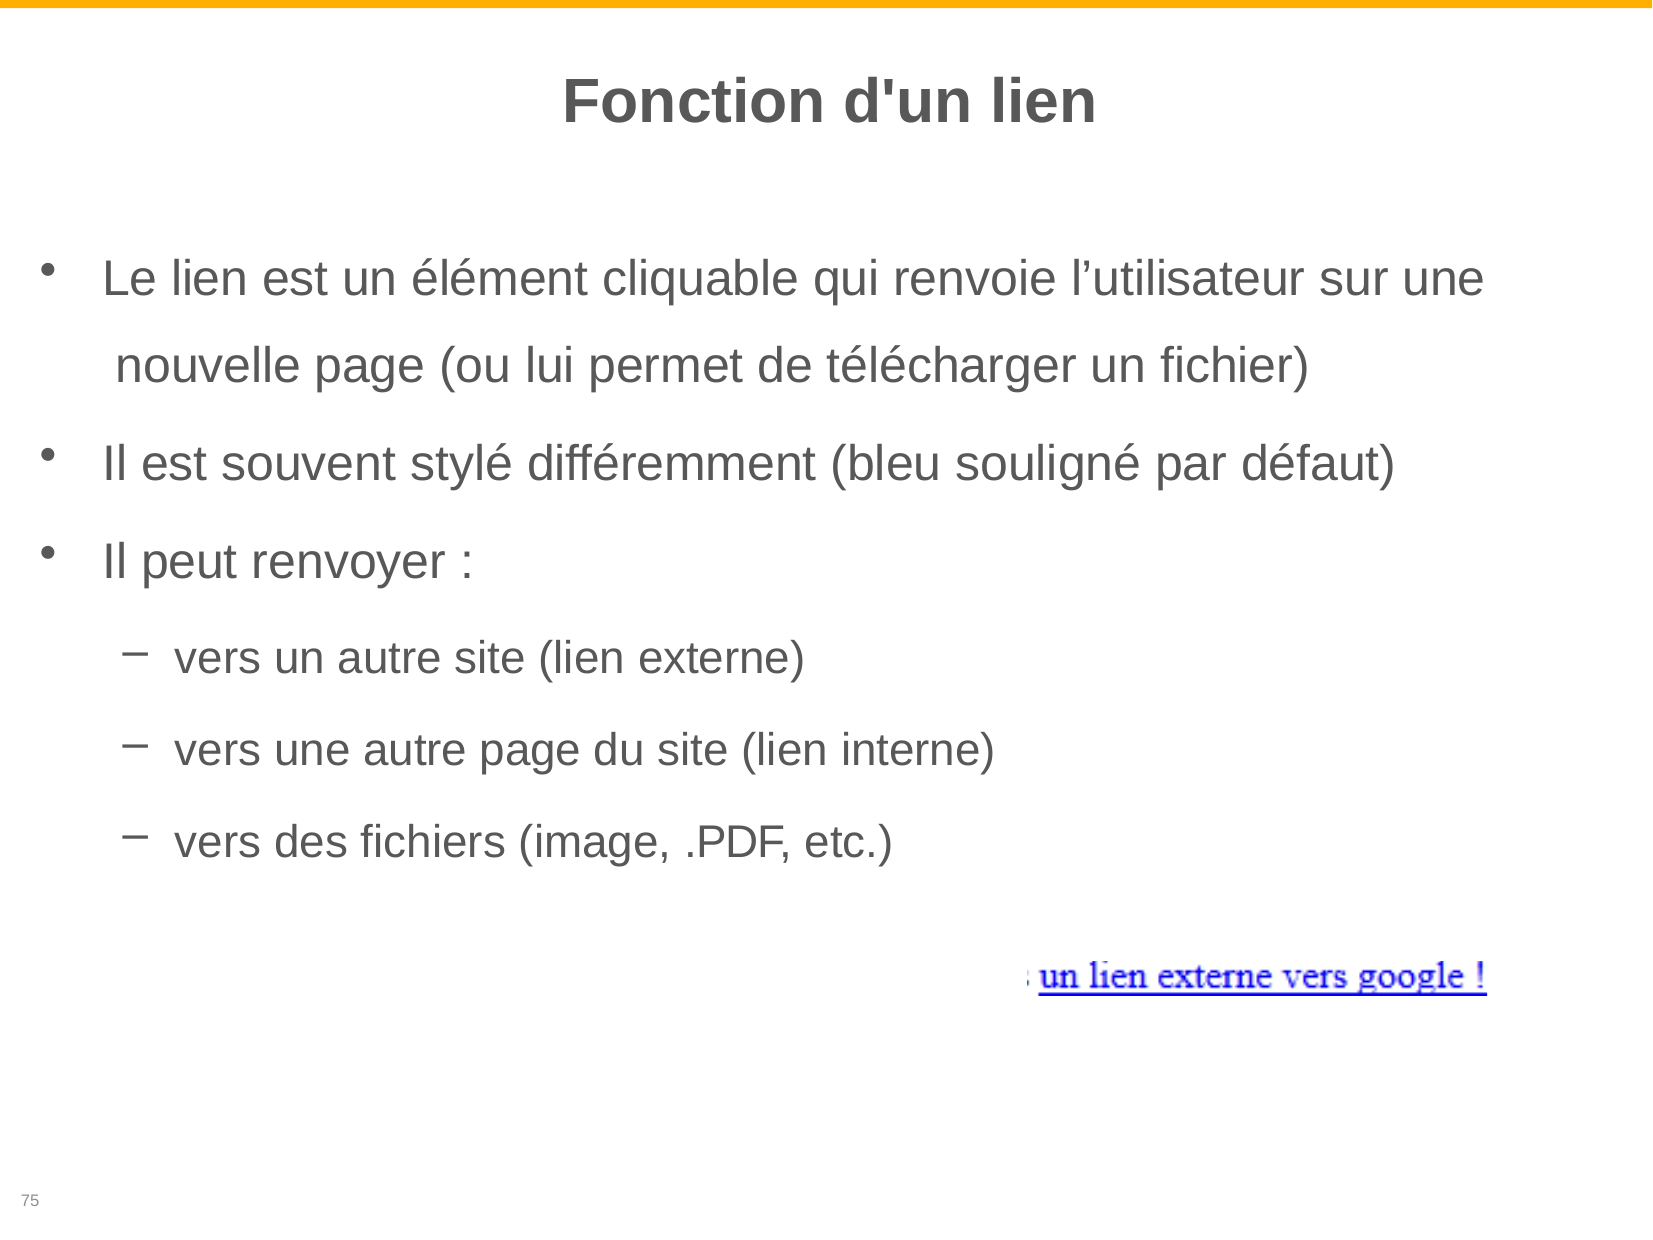

# Fonction d'un lien
Le lien est un élément cliquable qui renvoie l’utilisateur sur une  nouvelle page (ou lui permet de télécharger un fichier)
Il est souvent stylé différemment (bleu souligné par défaut)
Il peut renvoyer :
vers un autre site (lien externe)
vers une autre page du site (lien interne)
vers des fichiers (image, .PDF, etc.)

75